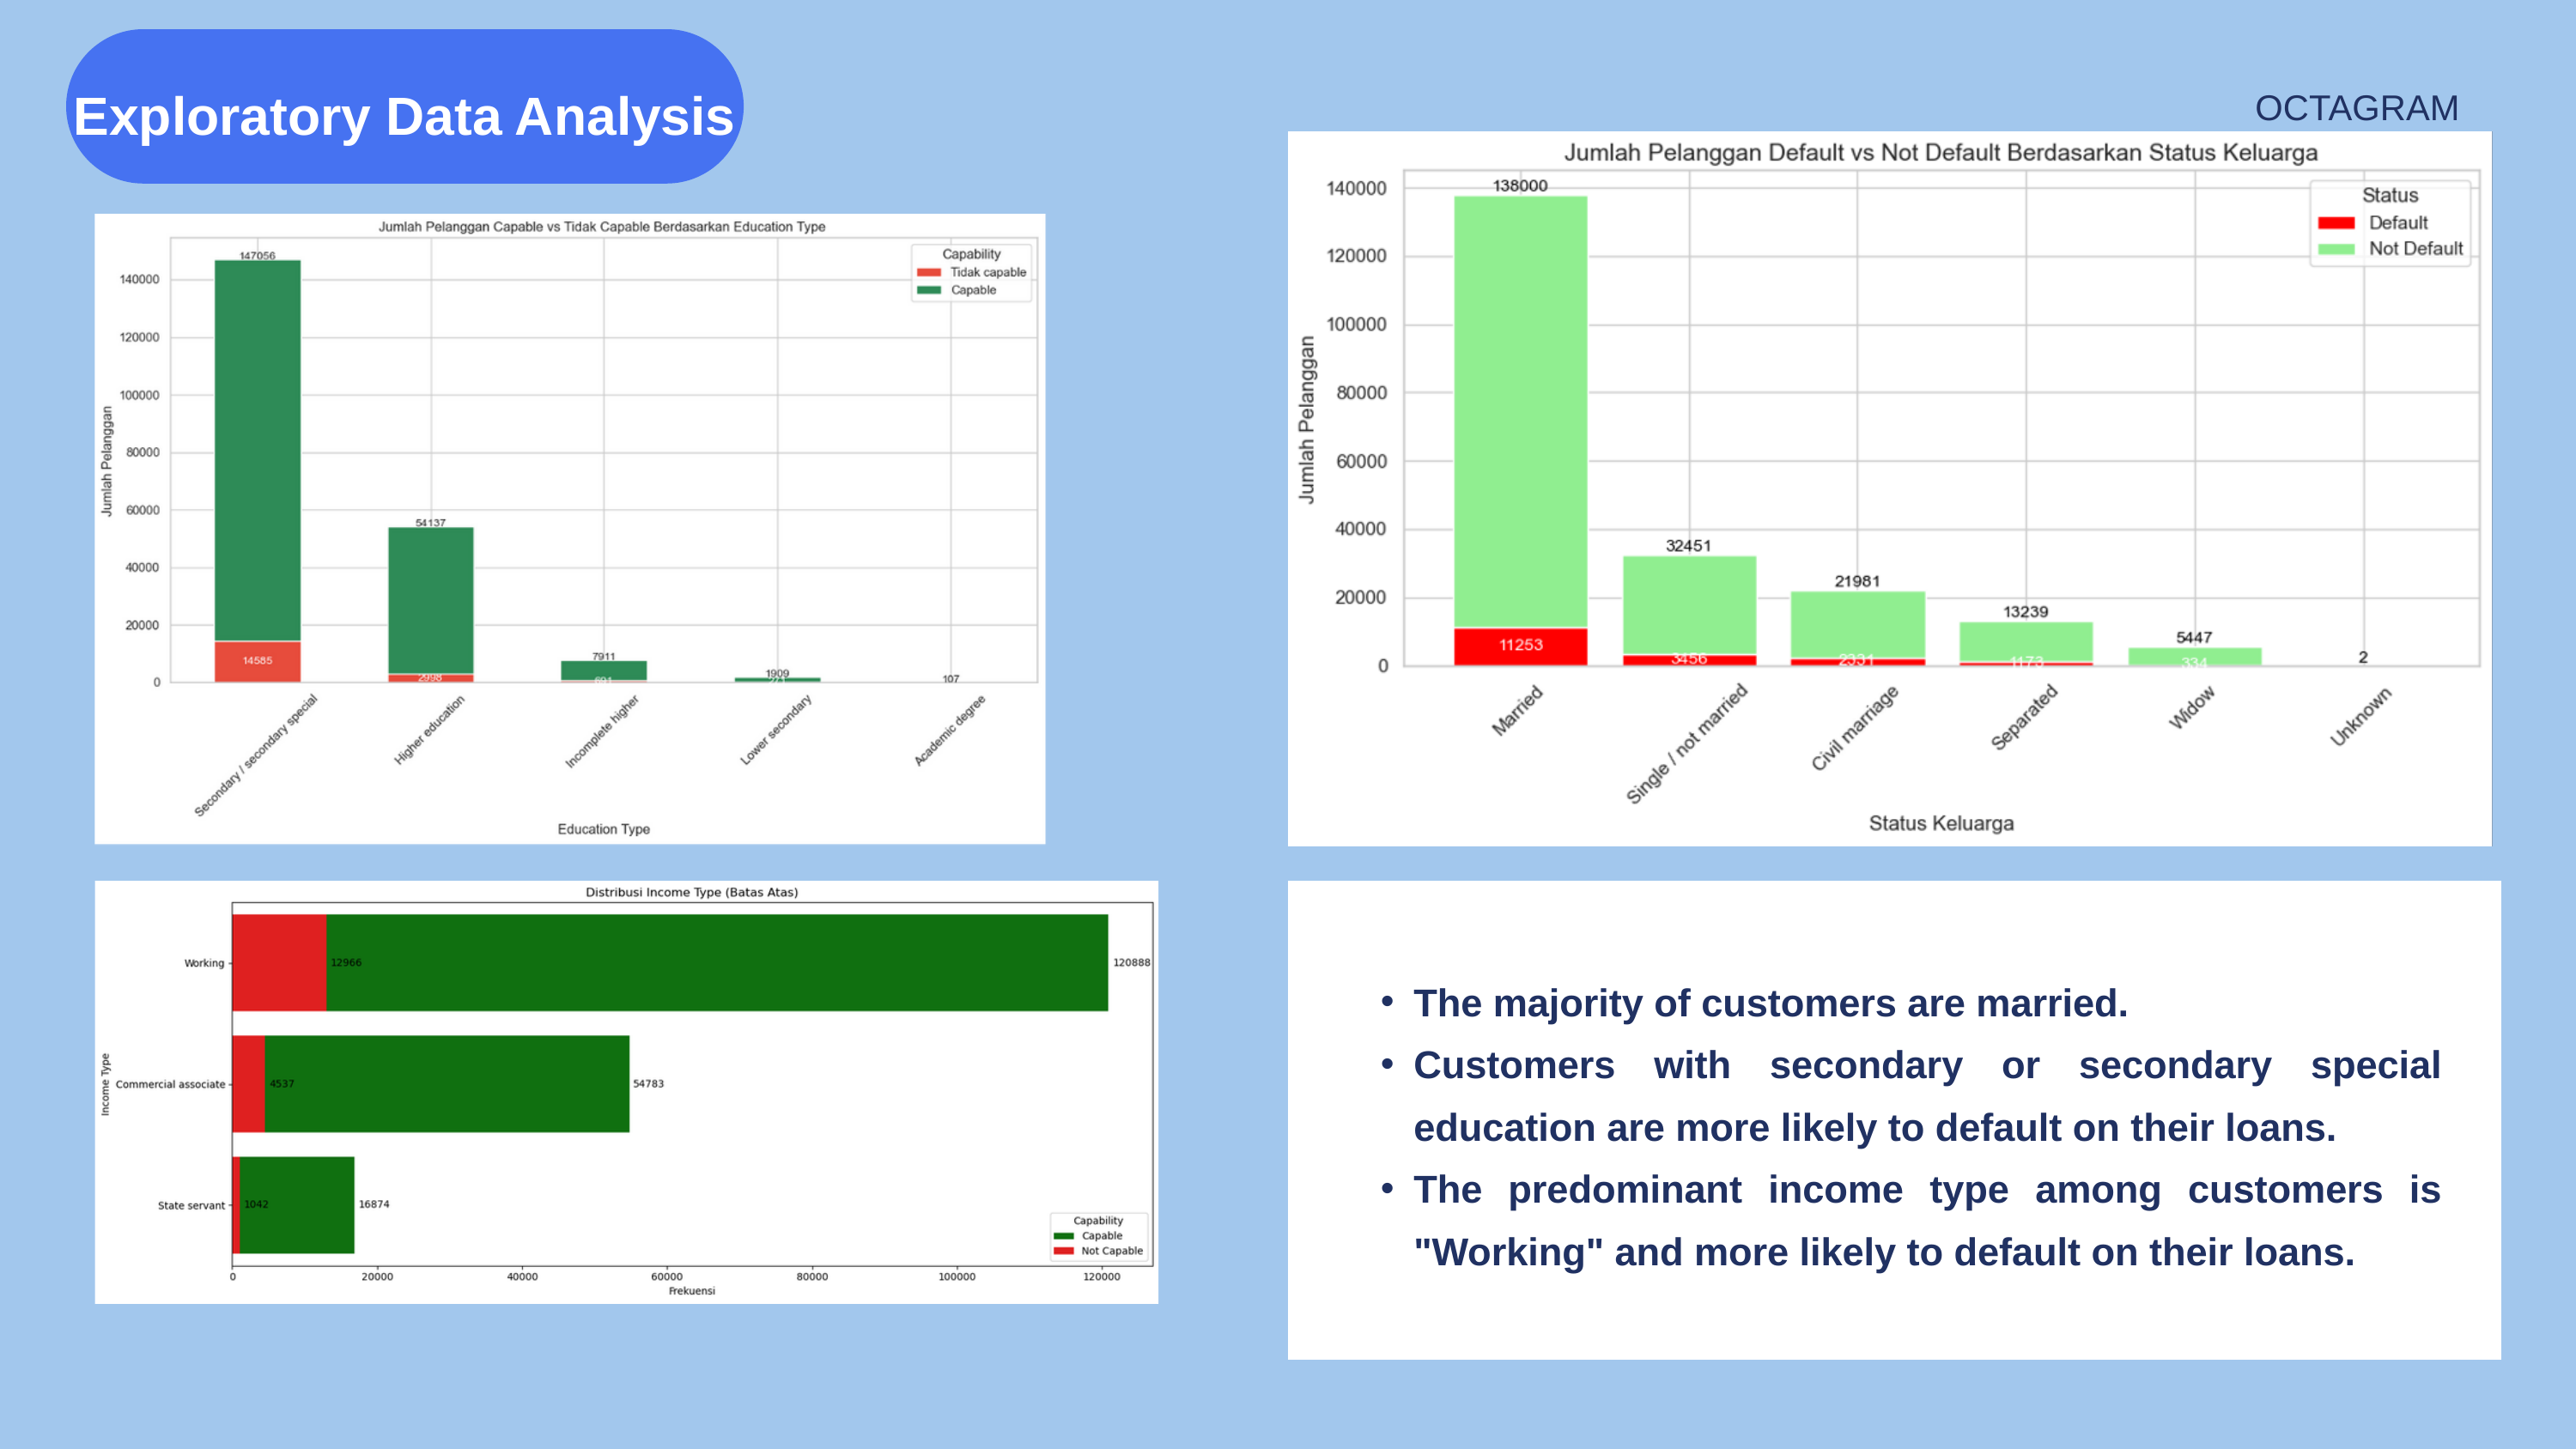

Exploratory Data Analysis
OCTAGRAM

The majority of customers are married.
Customers with secondary or secondary special education are more likely to default on their loans.
The predominant income type among customers is "Working" and more likely to default on their loans.